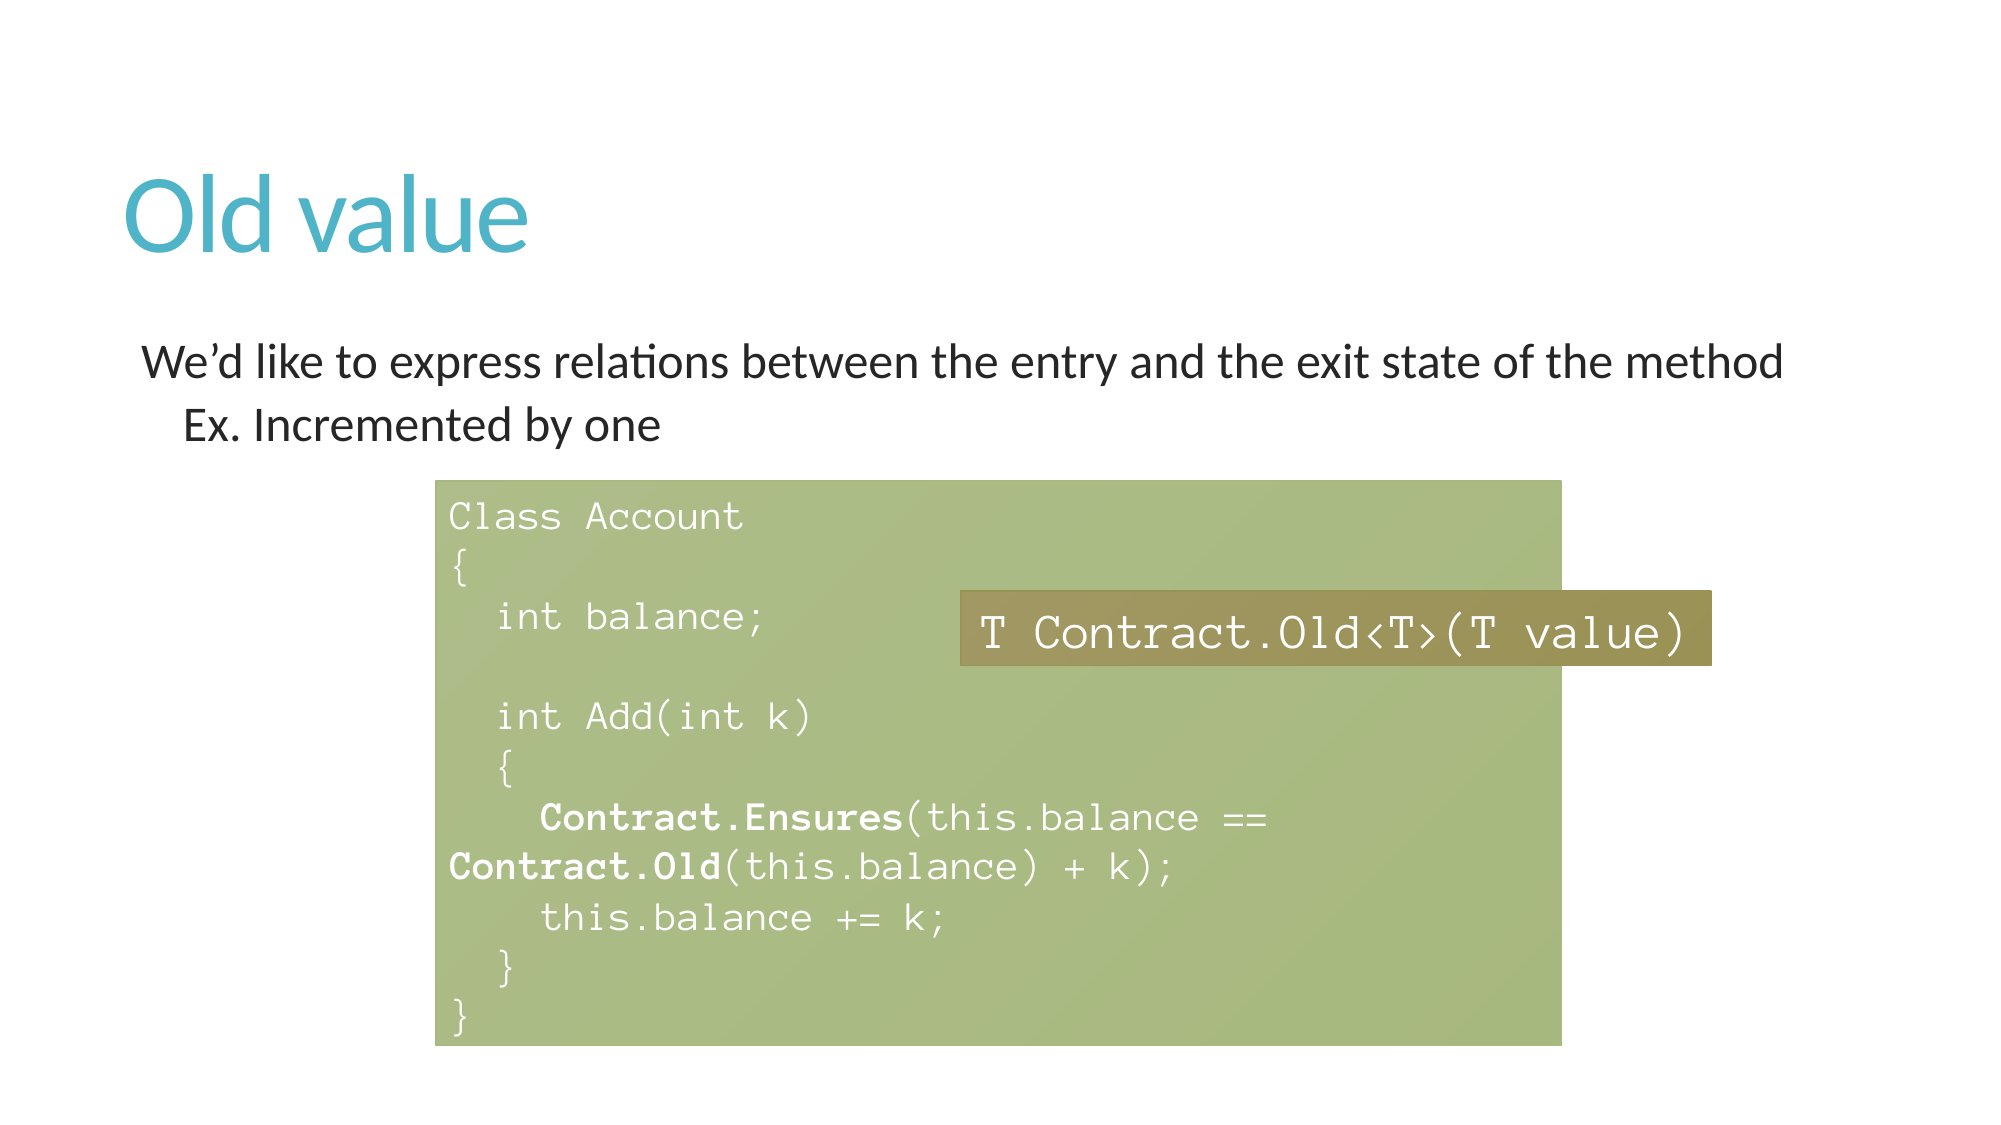

# Old value
We’d like to express relations between the entry and the exit state of the method
Ex. Incremented by one
Class Account
{
  int balance;

  int Add(int k)
  {
    Contract.Ensures(this.balance == 	Contract.Old(this.balance) + k);
    this.balance += k;
  }
}
T Contract.Old<T>(T value)